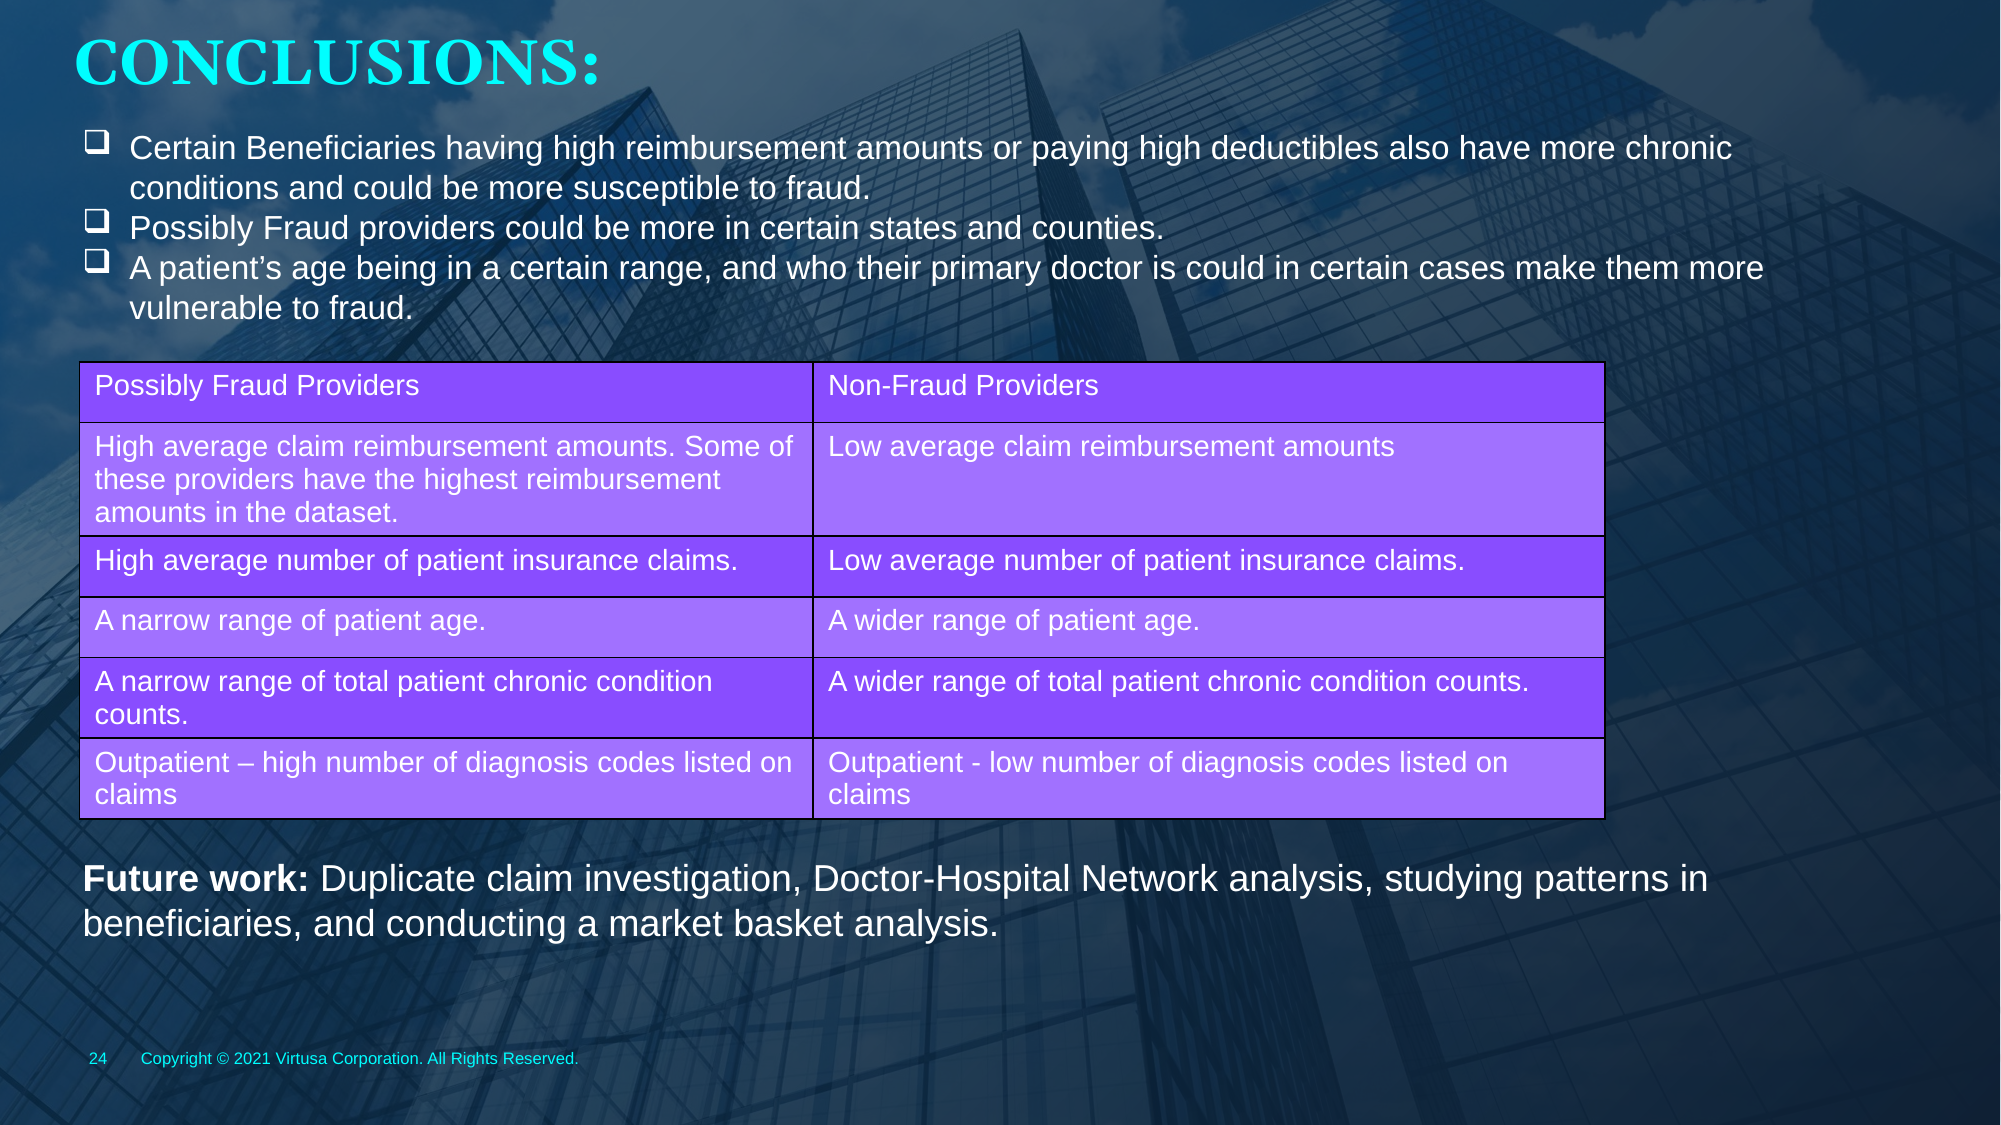

CONCLUSIONS:
Certain Beneficiaries having high reimbursement amounts or paying high deductibles also have more chronic conditions and could be more susceptible to fraud.
Possibly Fraud providers could be more in certain states and counties.
A patient’s age being in a certain range, and who their primary doctor is could in certain cases make them more vulnerable to fraud.
| Possibly Fraud Providers | Non-Fraud Providers |
| --- | --- |
| High average claim reimbursement amounts. Some of these providers have the highest reimbursement amounts in the dataset. | Low average claim reimbursement amounts |
| High average number of patient insurance claims. | Low average number of patient insurance claims. |
| A narrow range of patient age. | A wider range of patient age. |
| A narrow range of total patient chronic condition counts. | A wider range of total patient chronic condition counts. |
| Outpatient – high number of diagnosis codes listed on claims | Outpatient - low number of diagnosis codes listed on claims |
Future work: Duplicate claim investigation, Doctor-Hospital Network analysis, studying patterns in beneficiaries, and conducting a market basket analysis.